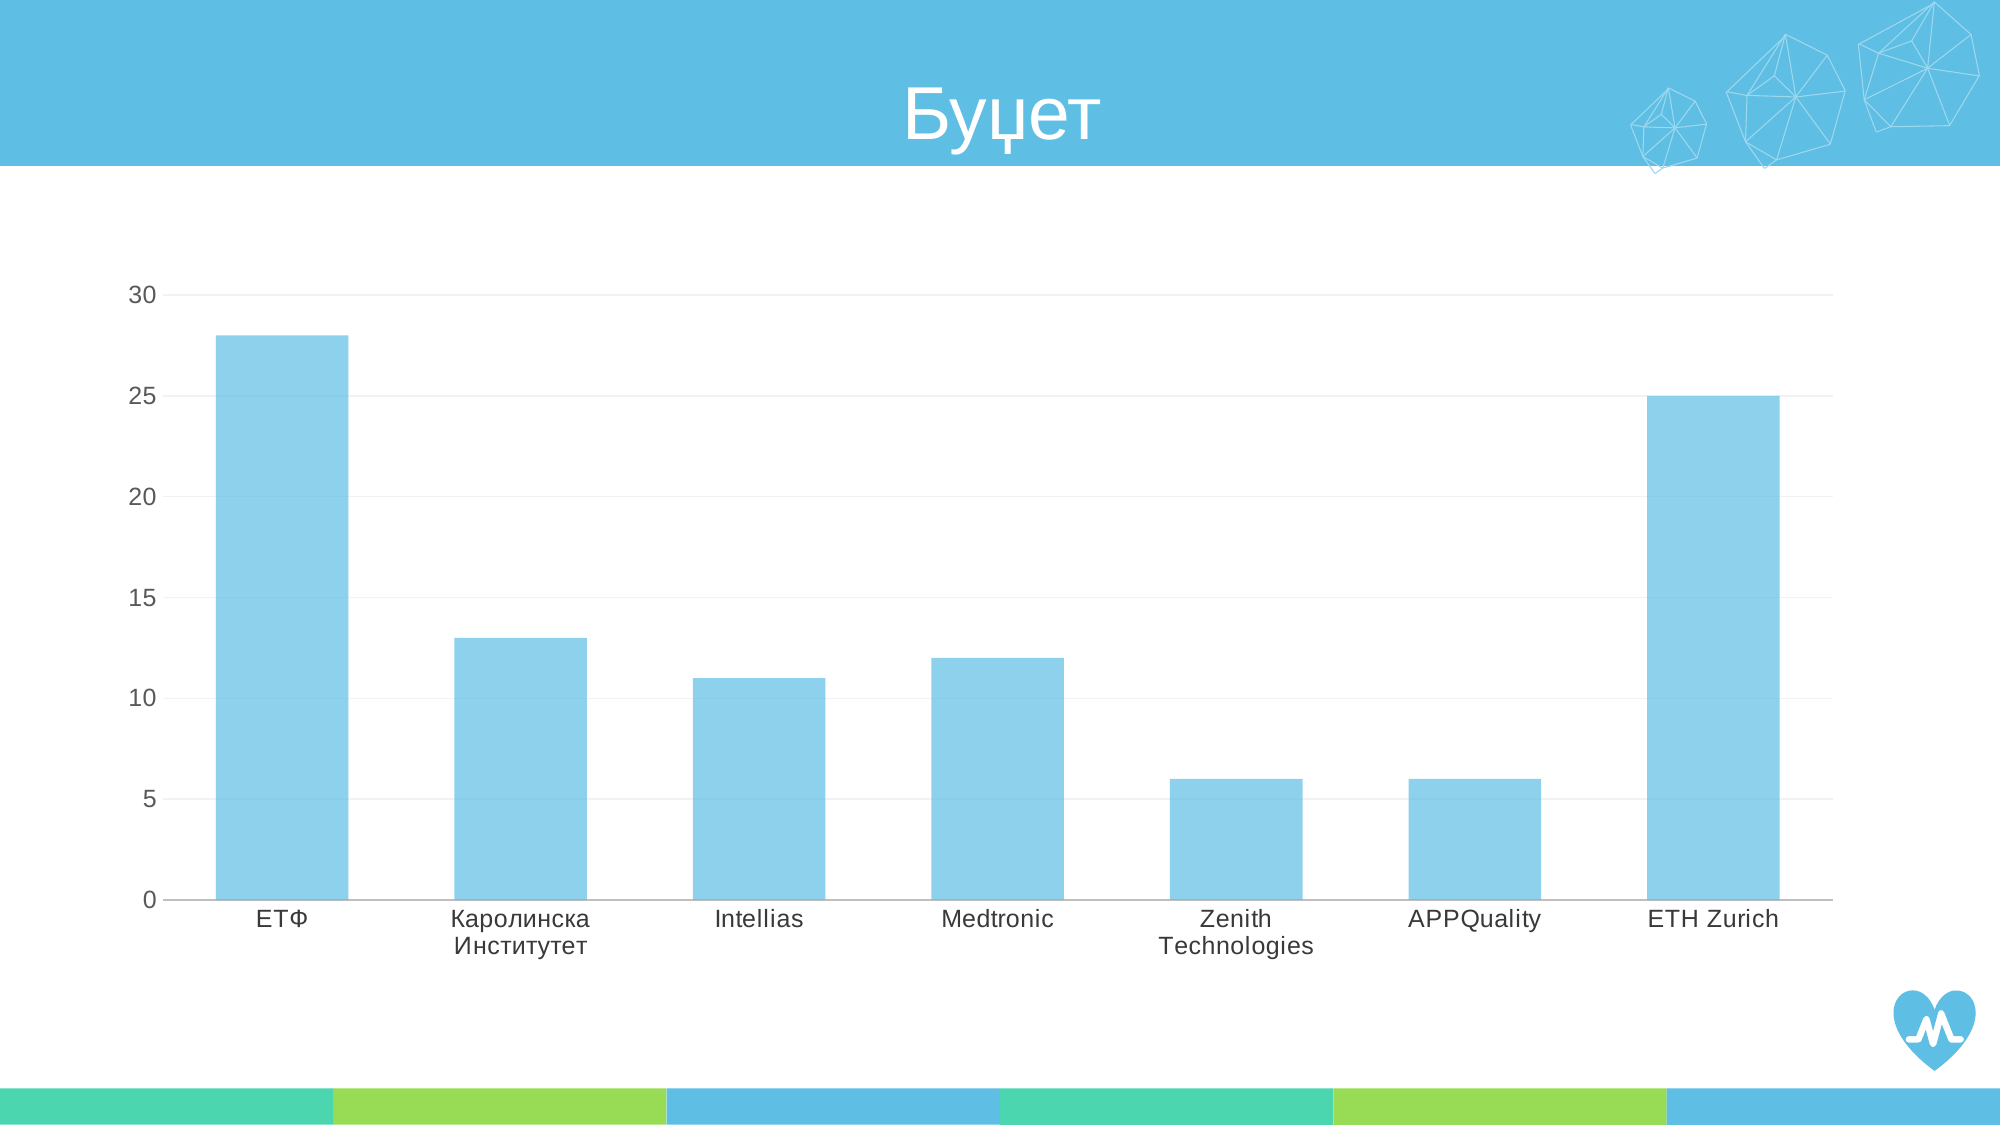

Буџет

### Chart

| Category | % |
|---|---|
| ЕТФ | 28.0 |
| Каролинска Институтет | 13.0 |
| Intellias | 11.0 |
| Medtronic | 12.0 |
| Zenith Technologies | 6.0 |
| APPQuality | 6.0 |
| ETH Zurich | 25.0 |